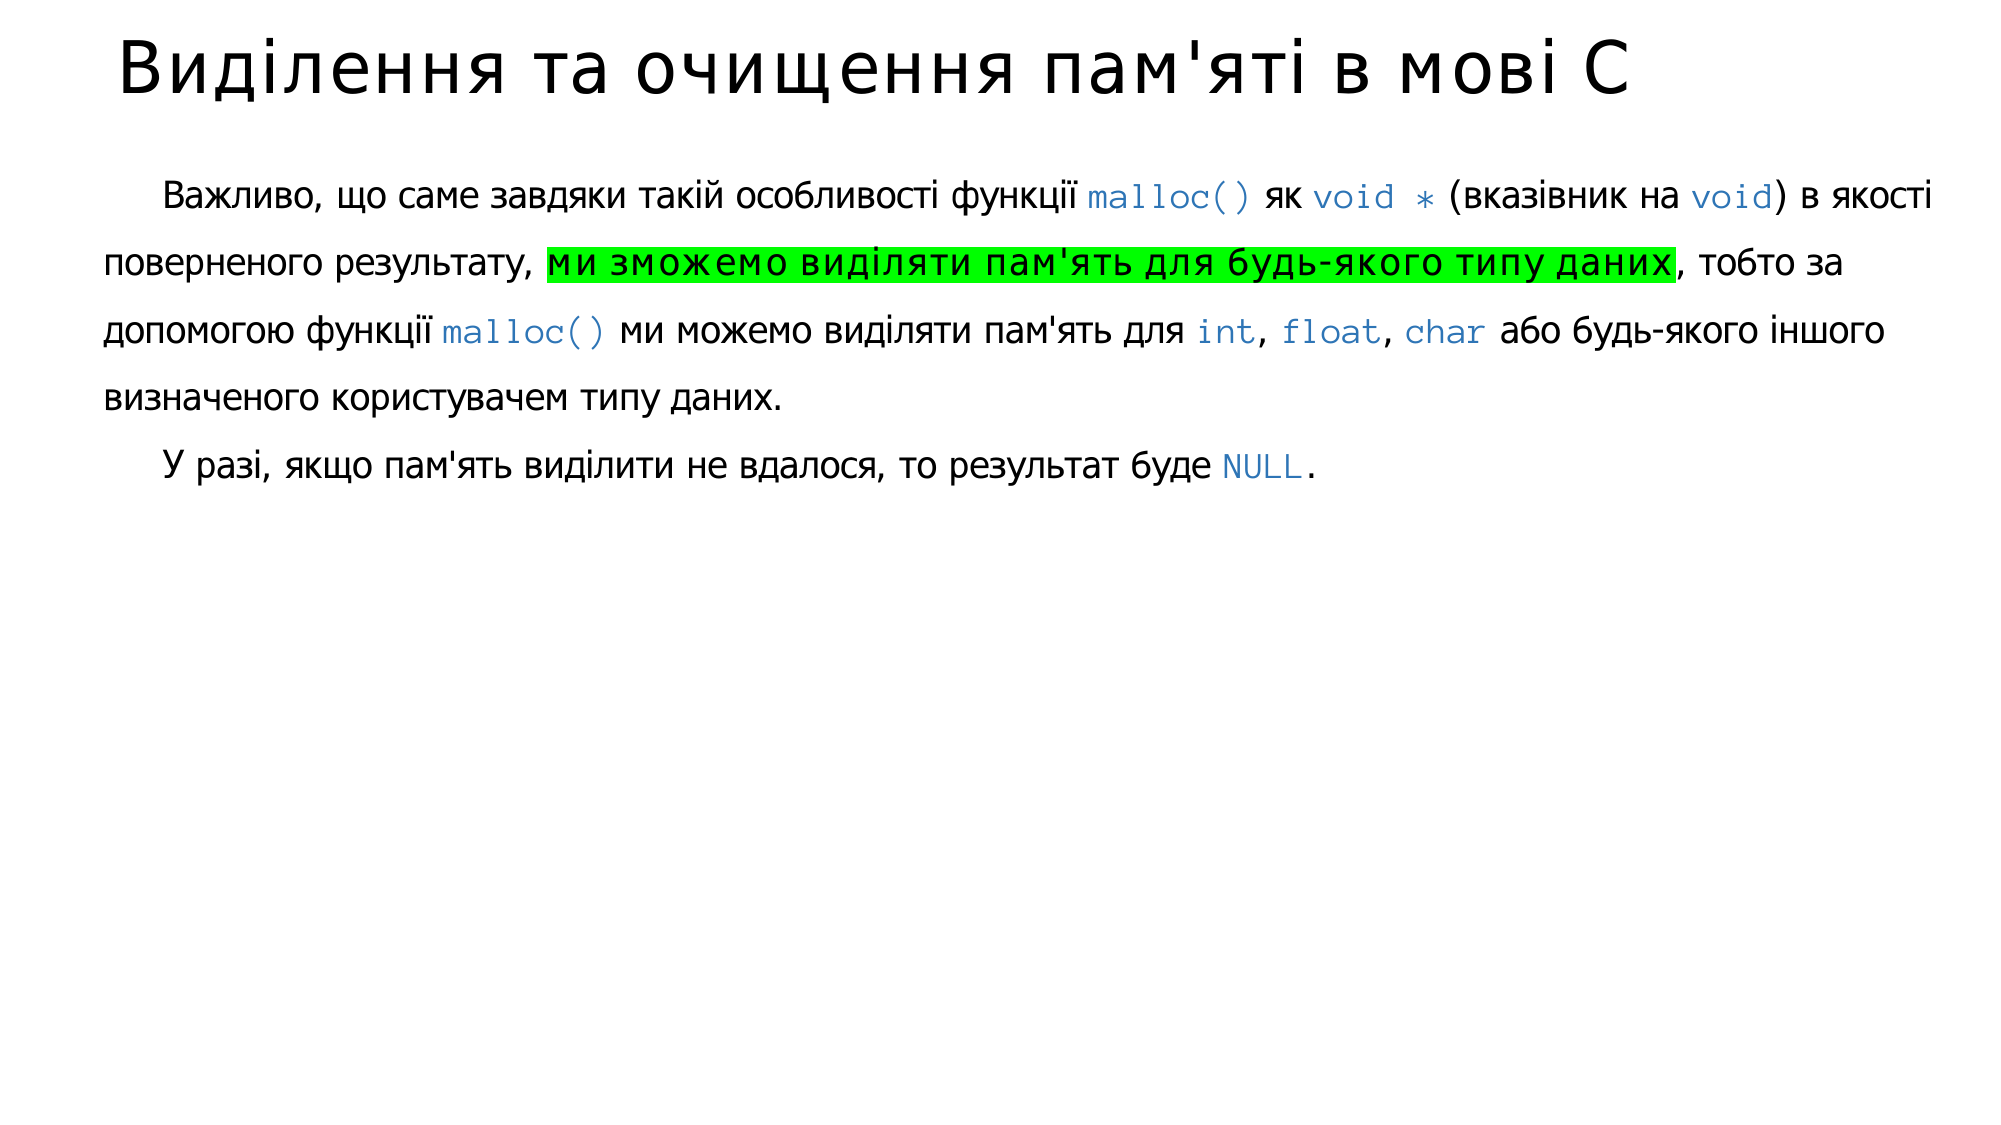

# Виділення та очищення пам'яті в мові C
Важливо, що саме завдяки такій особливості функції malloc() як void * (вказівник на void) в якості поверненого результату, ми зможемо виділяти пам'ять для будь-якого типу даних, тобто за допомогою функції malloc() ми можемо виділяти пам'ять для int, float, char або будь-якого іншого визначеного користувачем типу даних.
У разі, якщо пам'ять виділити не вдалося, то результат буде NULL.